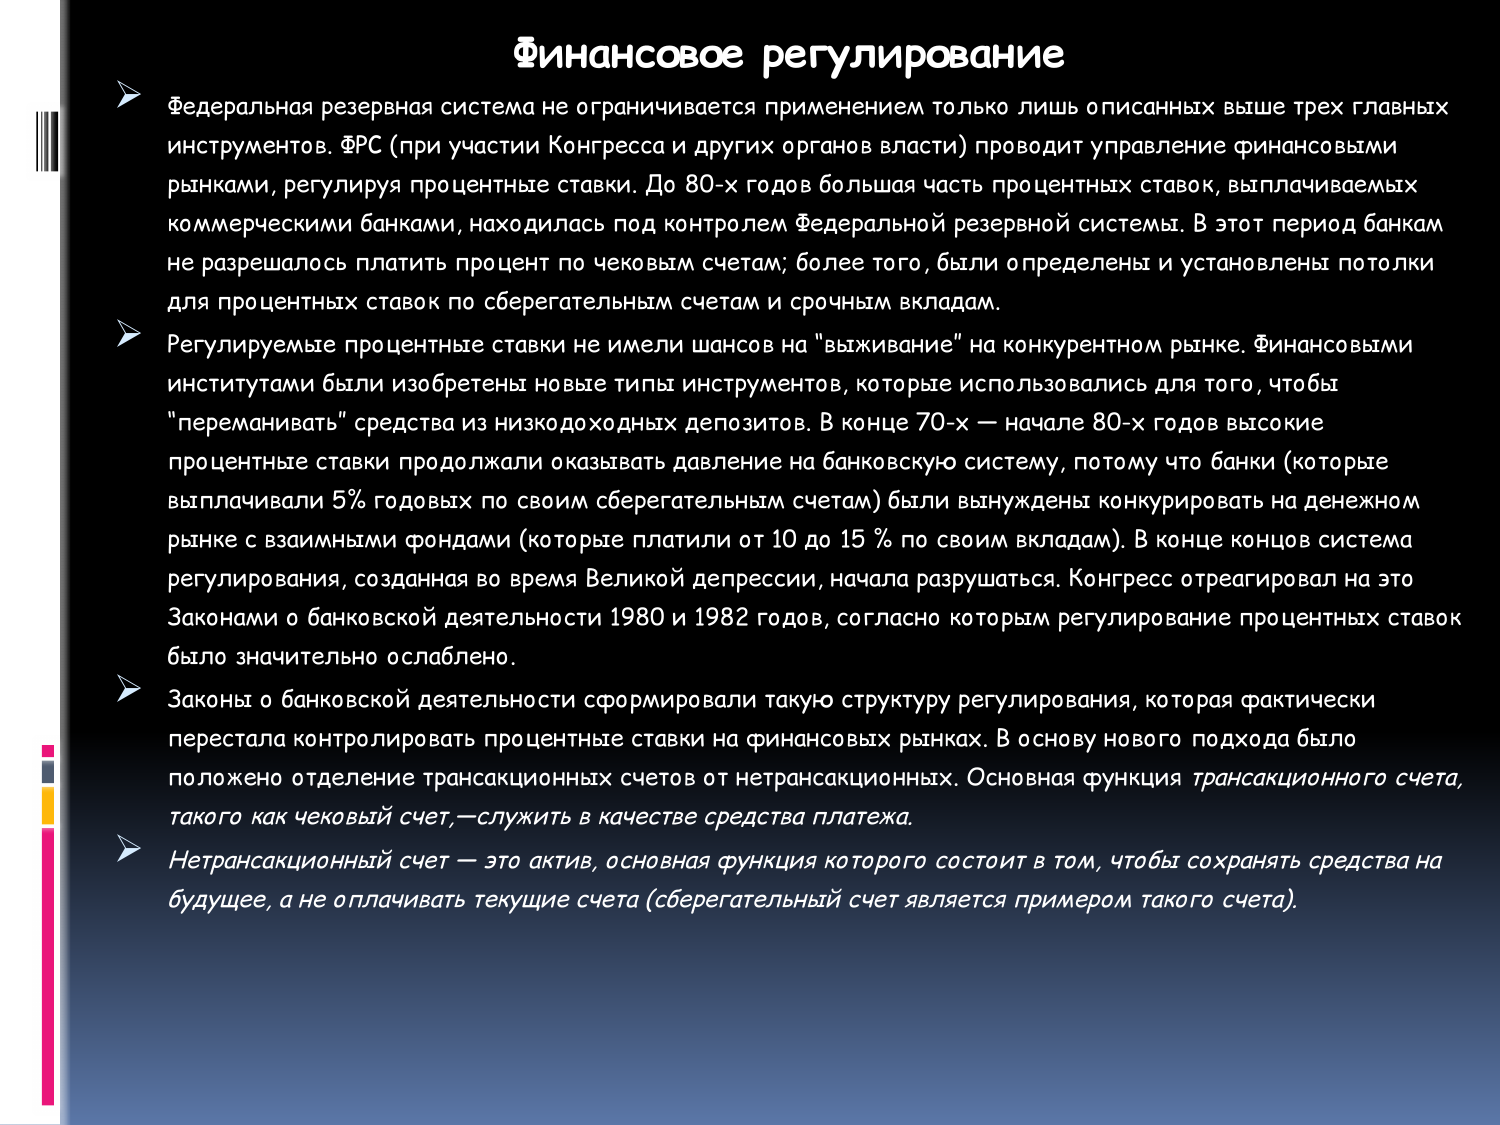

Финансовое регулирование
Федеральная резервная система не ограничивается применением только лишь описанных выше трех главных инструментов. ФРС (при участии Конгресса и других органов власти) проводит управление финансовыми рынками, регулируя процентные ставки. До 80-х годов большая часть процентных ставок, выплачиваемых коммерческими банками, находилась под контролем Федеральной резервной системы. В этот период банкам не разрешалось платить процент по чековым счетам; более того, были определены и установлены потолки для процентных ставок по сберегательным счетам и срочным вкладам.
Регулируемые процентные ставки не имели шансов на “выживание” на конкурентном рынке. Финансовыми институтами были изобретены новые типы инструментов, которые использовались для того, чтобы “переманивать” средства из низкодоходных депозитов. В конце 70-х — начале 80-х годов высокие процентные ставки продолжали оказывать давление на банковскую систему, потому что банки (которые выплачивали 5% годовых по своим сберегательным счетам) были вынуждены конкурировать на денежном рынке с взаимными фондами (которые платили от 10 до 15 % по своим вкладам). В конце концов система регулирования, созданная во время Великой депрессии, начала разрушаться. Конгресс отреагировал на это Законами о банковской деятельности 1980 и 1982 годов, согласно которым регулирование процентных ставок было значительно ослаблено.
Законы о банковской деятельности сформировали такую структуру регулирования, которая фактически перестала контролировать процентные ставки на финансовых рынках. В основу нового подхода было положено отделение трансакционных счетов от нетрансакционных. Основная функция трансакционного счета, такого как чековый счет,—служить в качестве средства платежа.
Нетрансакционный счет — это актив, основная функция которого состоит в том, чтобы сохранять средства на будущее, а не оплачивать текущие счета (сберегательный счет является примером такого счета).